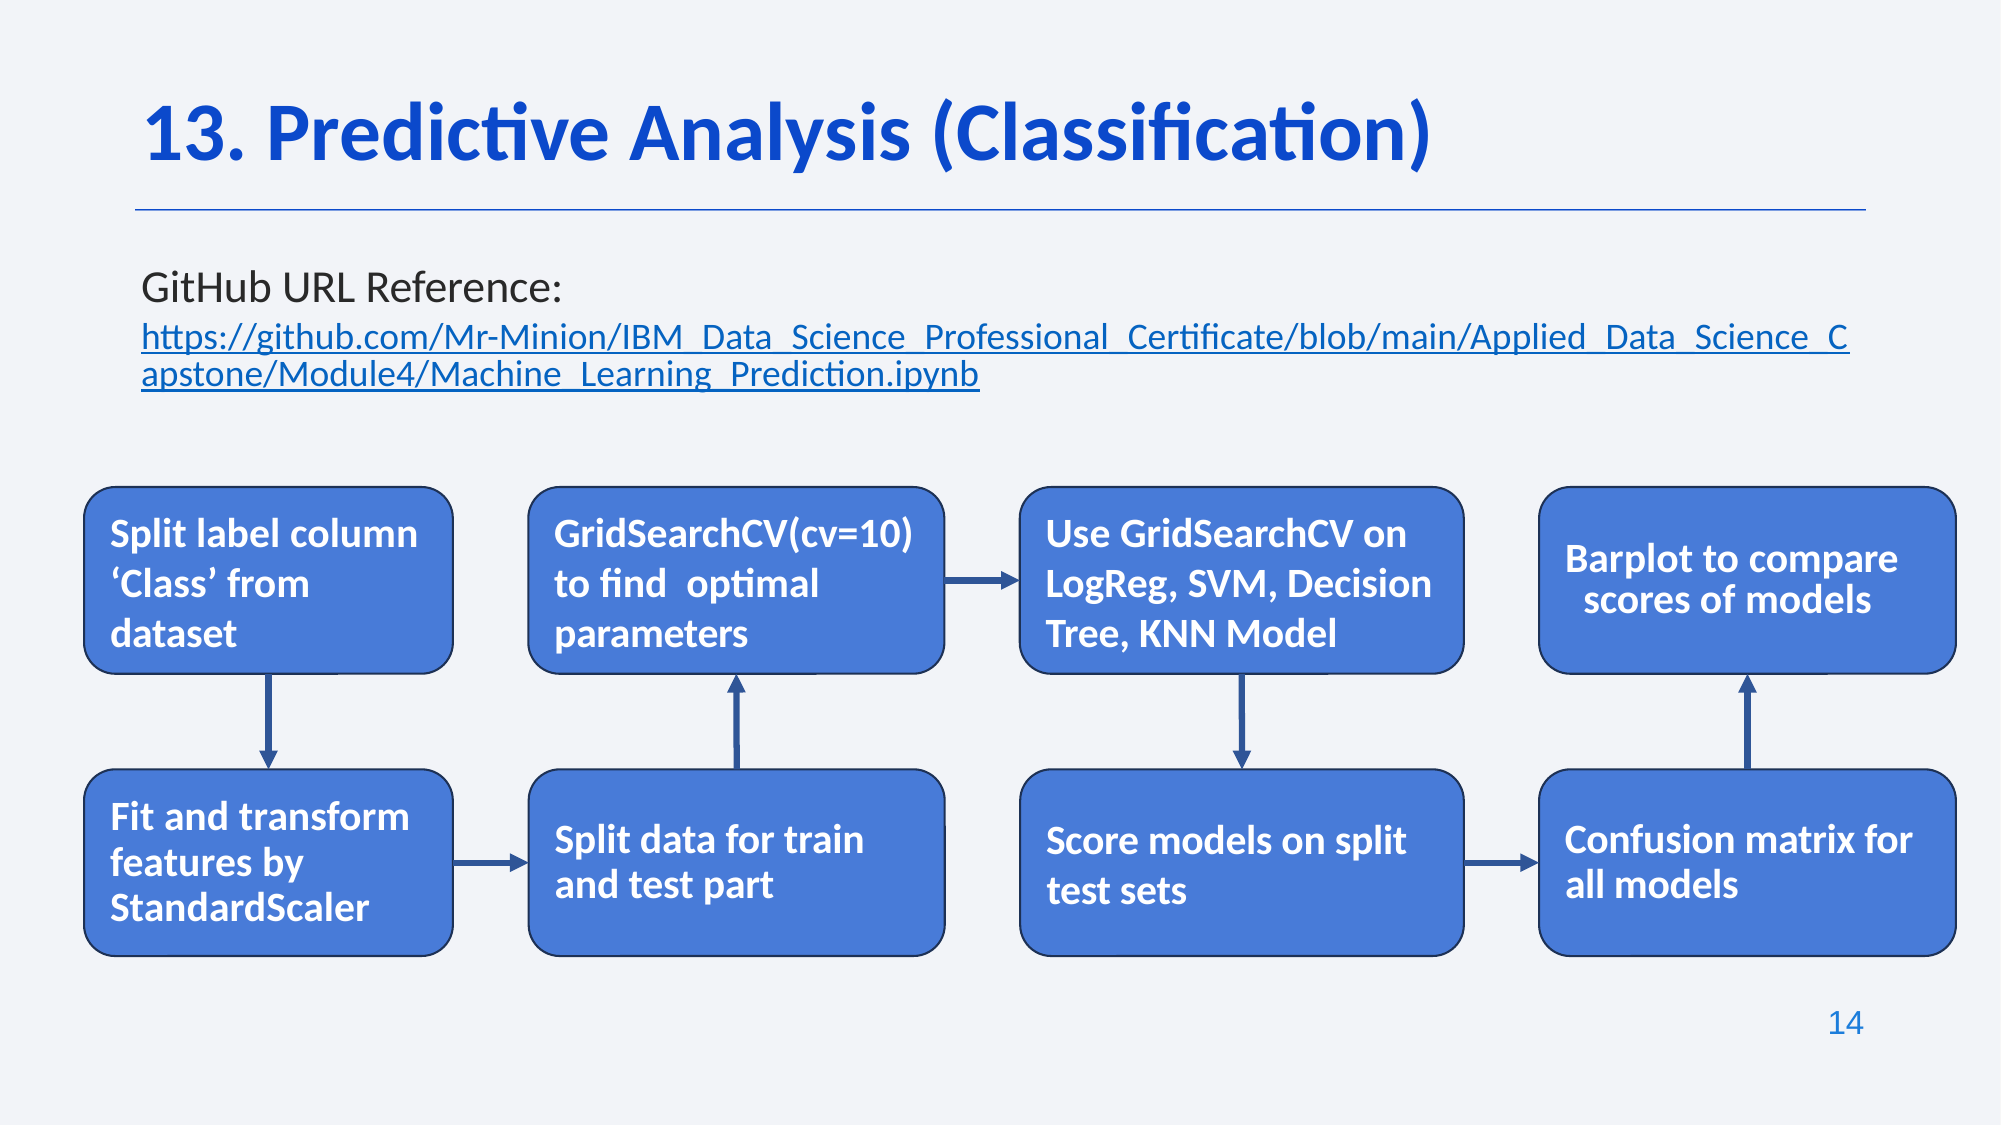

13. Predictive Analysis (Classification)
GitHub URL Reference:
https://github.com/Mr-Minion/IBM_Data_Science_Professional_Certificate/blob/main/Applied_Data_Science_Capstone/Module4/Machine_Learning_Prediction.ipynb

Split label column
‘Class’ from dataset
Use GridSearchCV on LogReg, SVM, Decision Tree, KNN Model
Barplot to compare  scores of models
GridSearchCV(cv=10) to find  optimal parameters
Score models on split test sets
Fit and transform features by StandardScaler
Split data for train and test part
Confusion matrix for all models
14